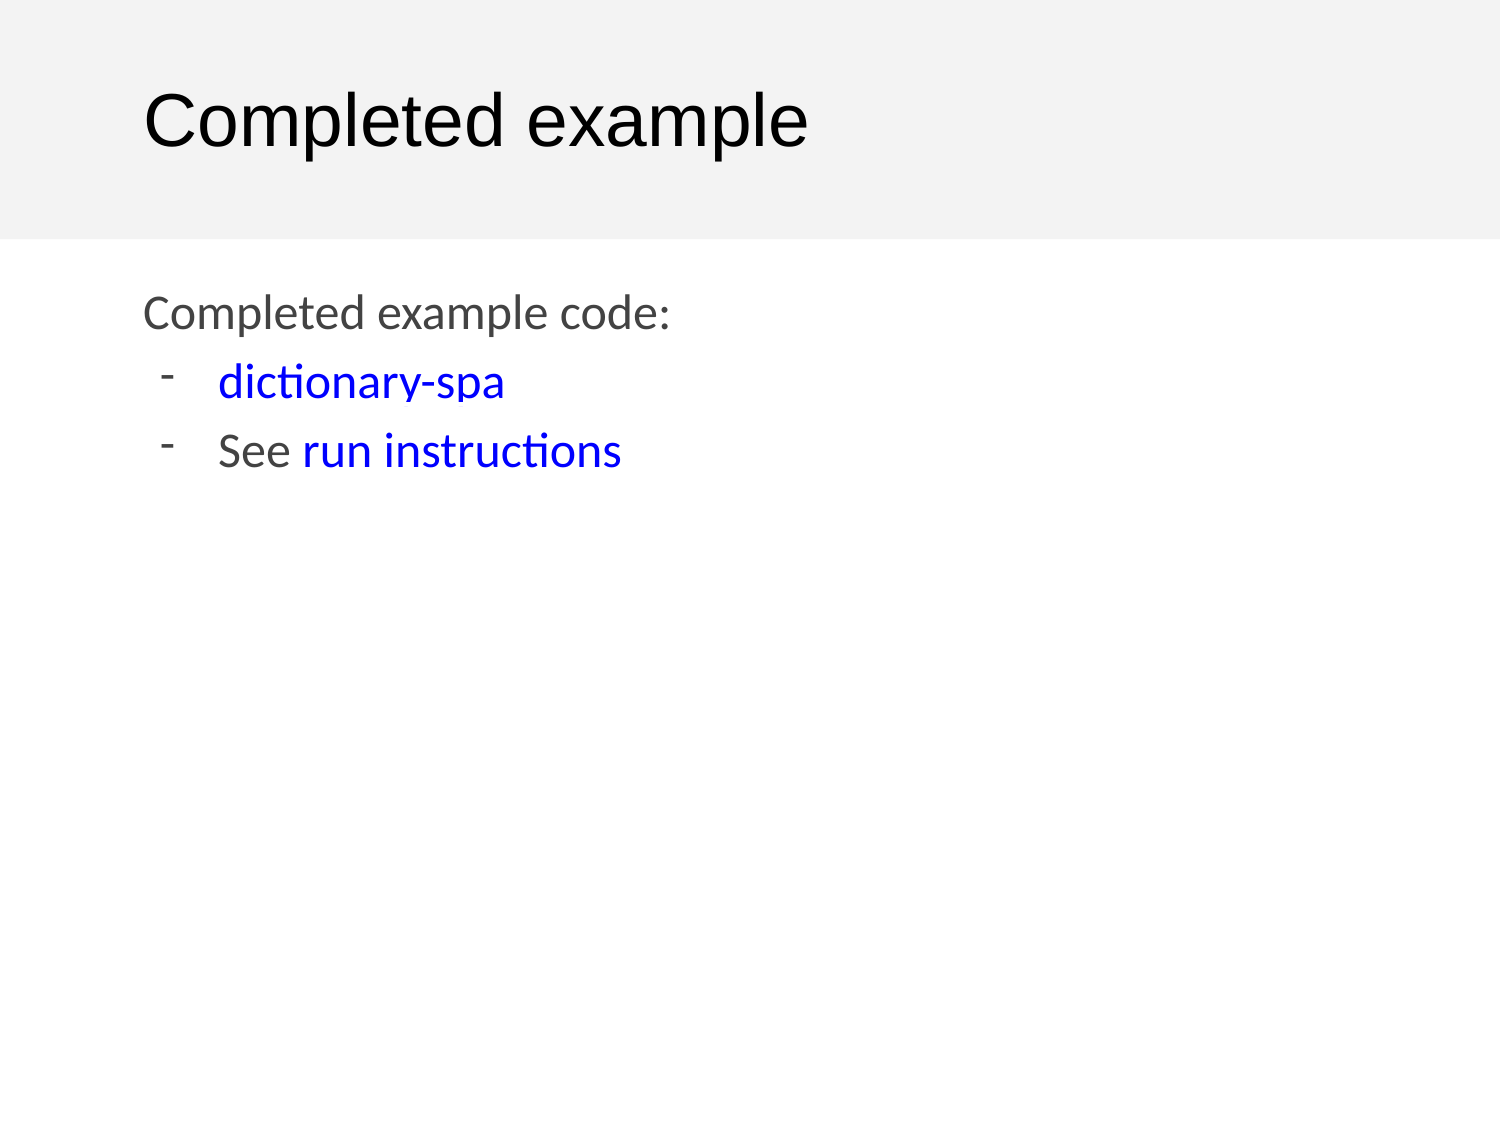

Completed example
Completed example code:
dictionary-spa
See run instructions